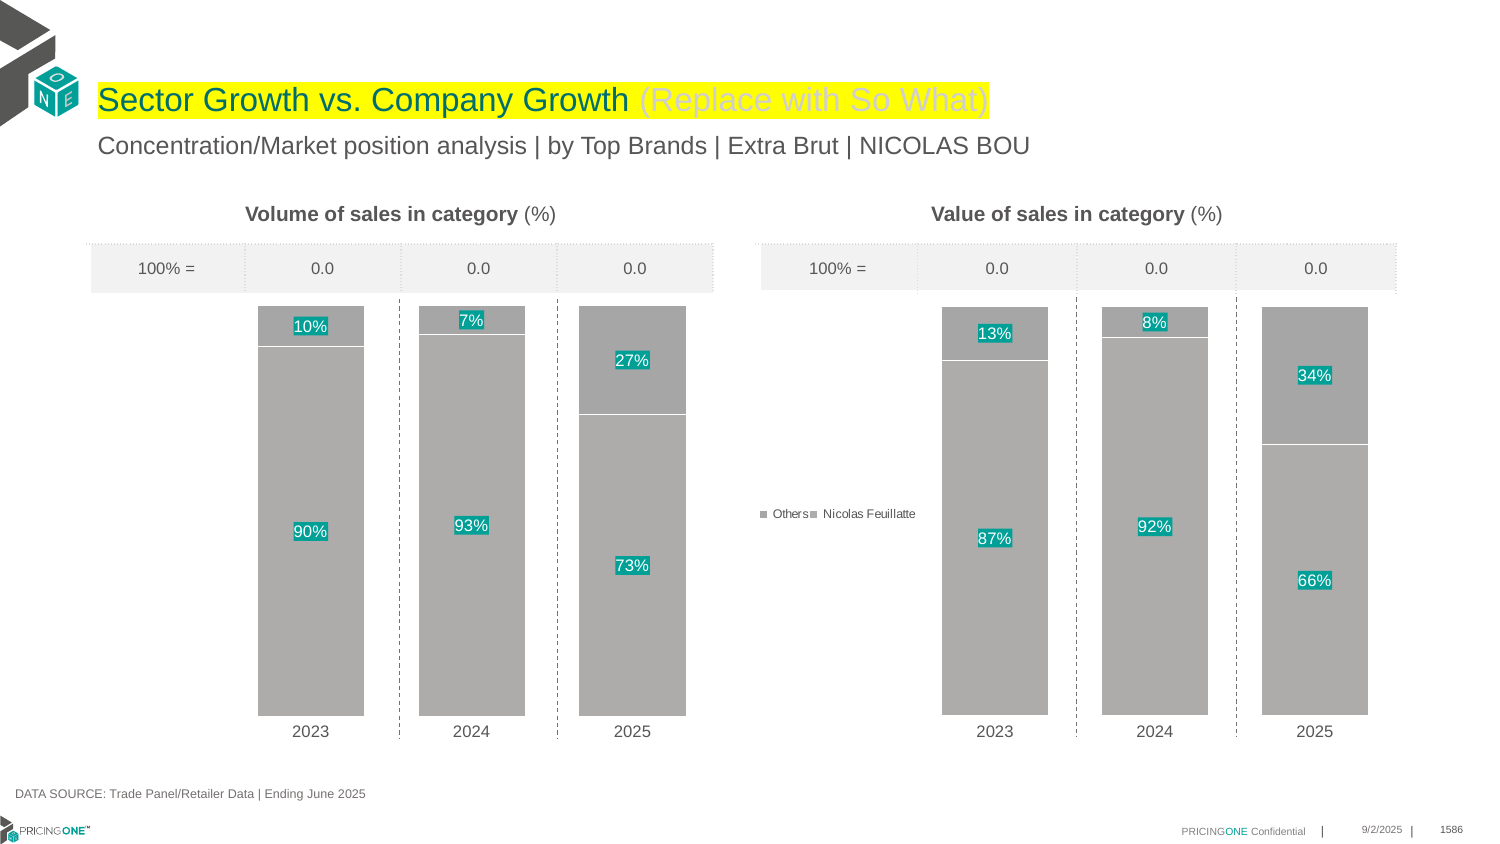

# Sector Growth vs. Company Growth (Replace with So What)
Concentration/Market position analysis | by Top Brands | Extra Brut | NICOLAS BOU
| Volume of sales in category (%) |  |  |  |
| --- | --- | --- | --- |
| 100% = | 0.0 | 0.0 | 0.0 |
| Value of sales in category (%) |  |  |  |
| --- | --- | --- | --- |
| 100% = | 0.0 | 0.0 | 0.0 |

### Chart

| Category | Nicolas Feuillatte | Others |
|---|---|---|
| 2023 | 0.8994974874371859 | 0.10050251256281406 |
| 2024 | 0.9293478260869565 | 0.07065217391304347 |
| 2025 | 0.7340425531914894 | 0.26595744680851063 |

### Chart

| Category | Nicolas Feuillatte | Others |
|---|---|---|
| 2023 | 0.8679269547325102 | 0.13207304526748972 |
| 2024 | 0.9229668184775537 | 0.07703318152244633 |
| 2025 | 0.6618635926993276 | 0.3381364073006724 |
DATA SOURCE: Trade Panel/Retailer Data | Ending June 2025

9/2/2025
1586